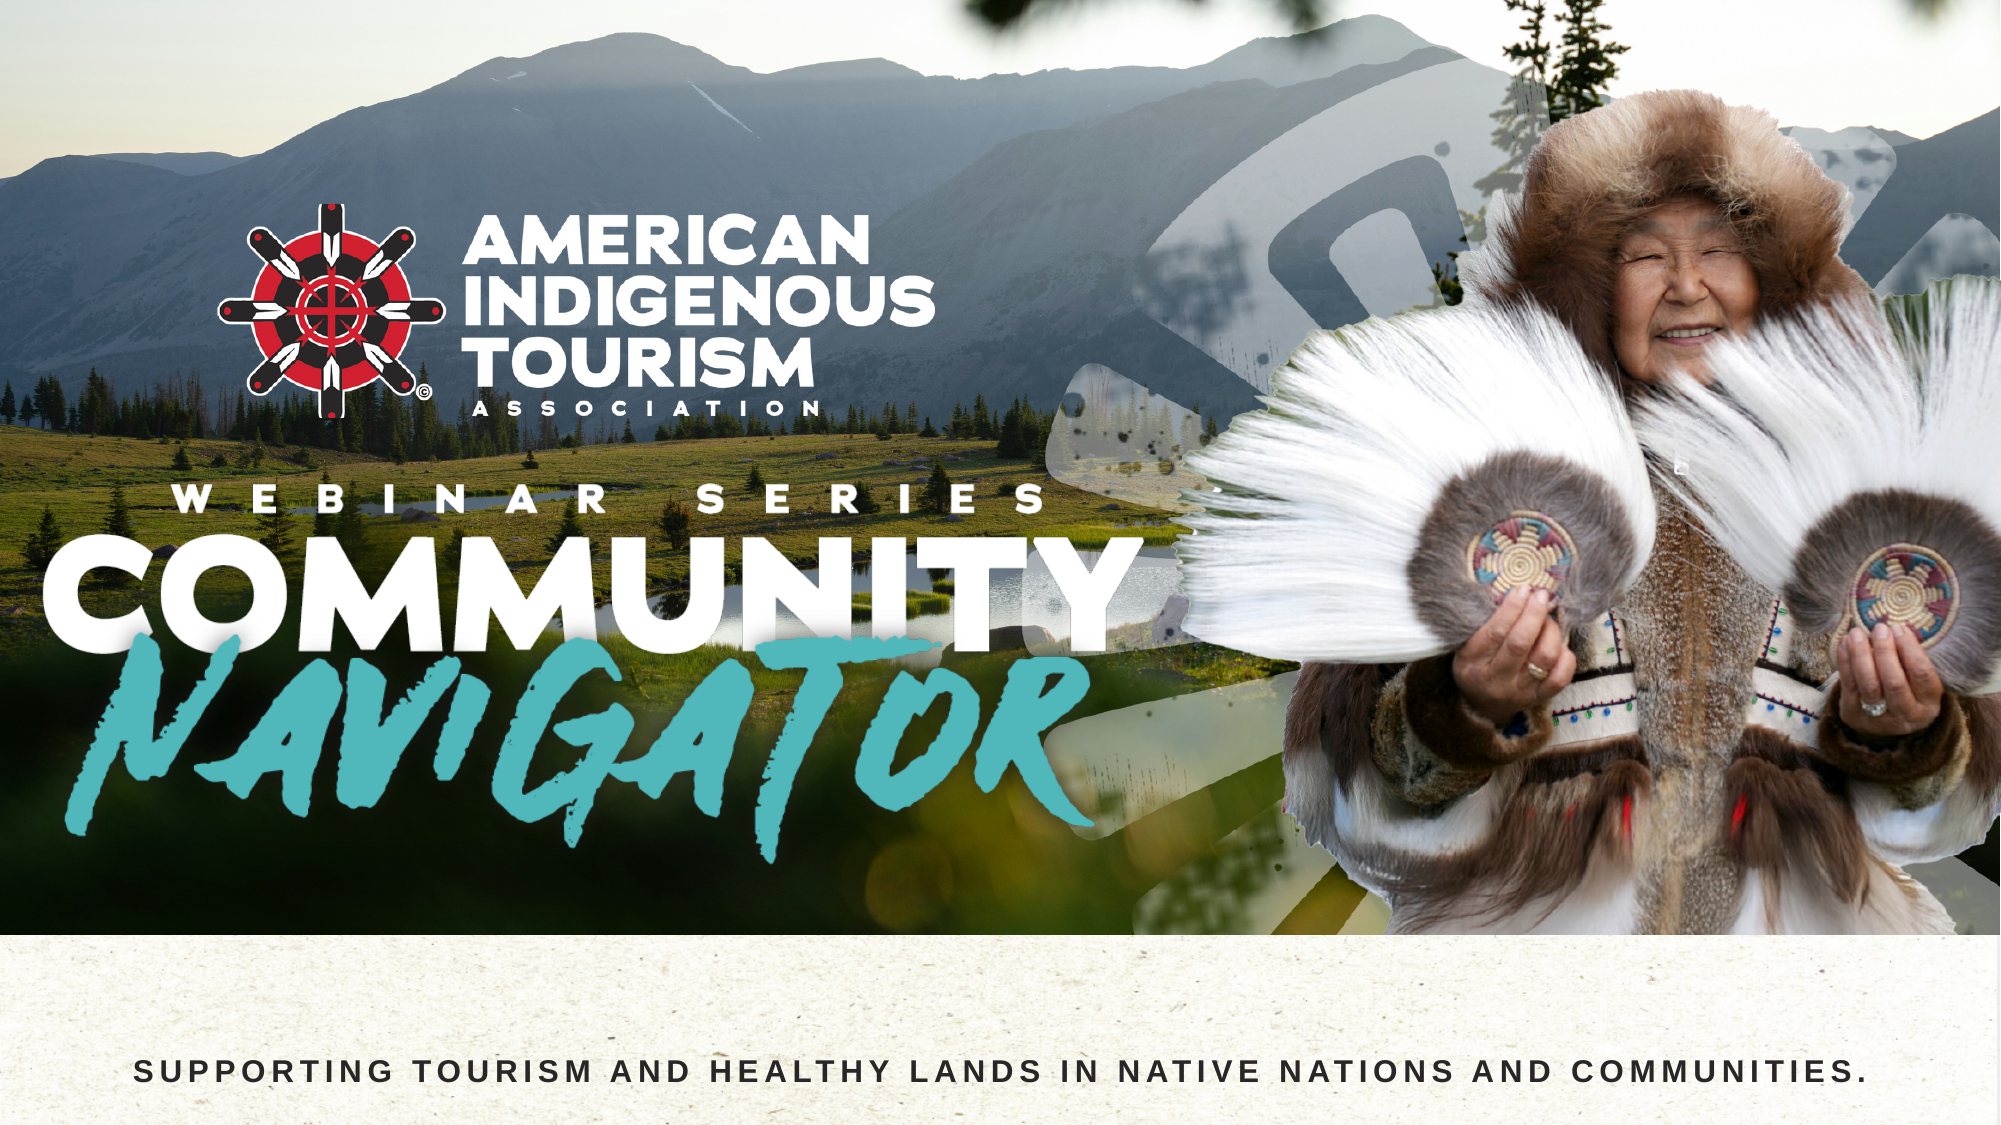

SUPPORTING TOURISM AND HEALTHY LANDS IN NATIVE NATIONS AND COMMUNITIES.